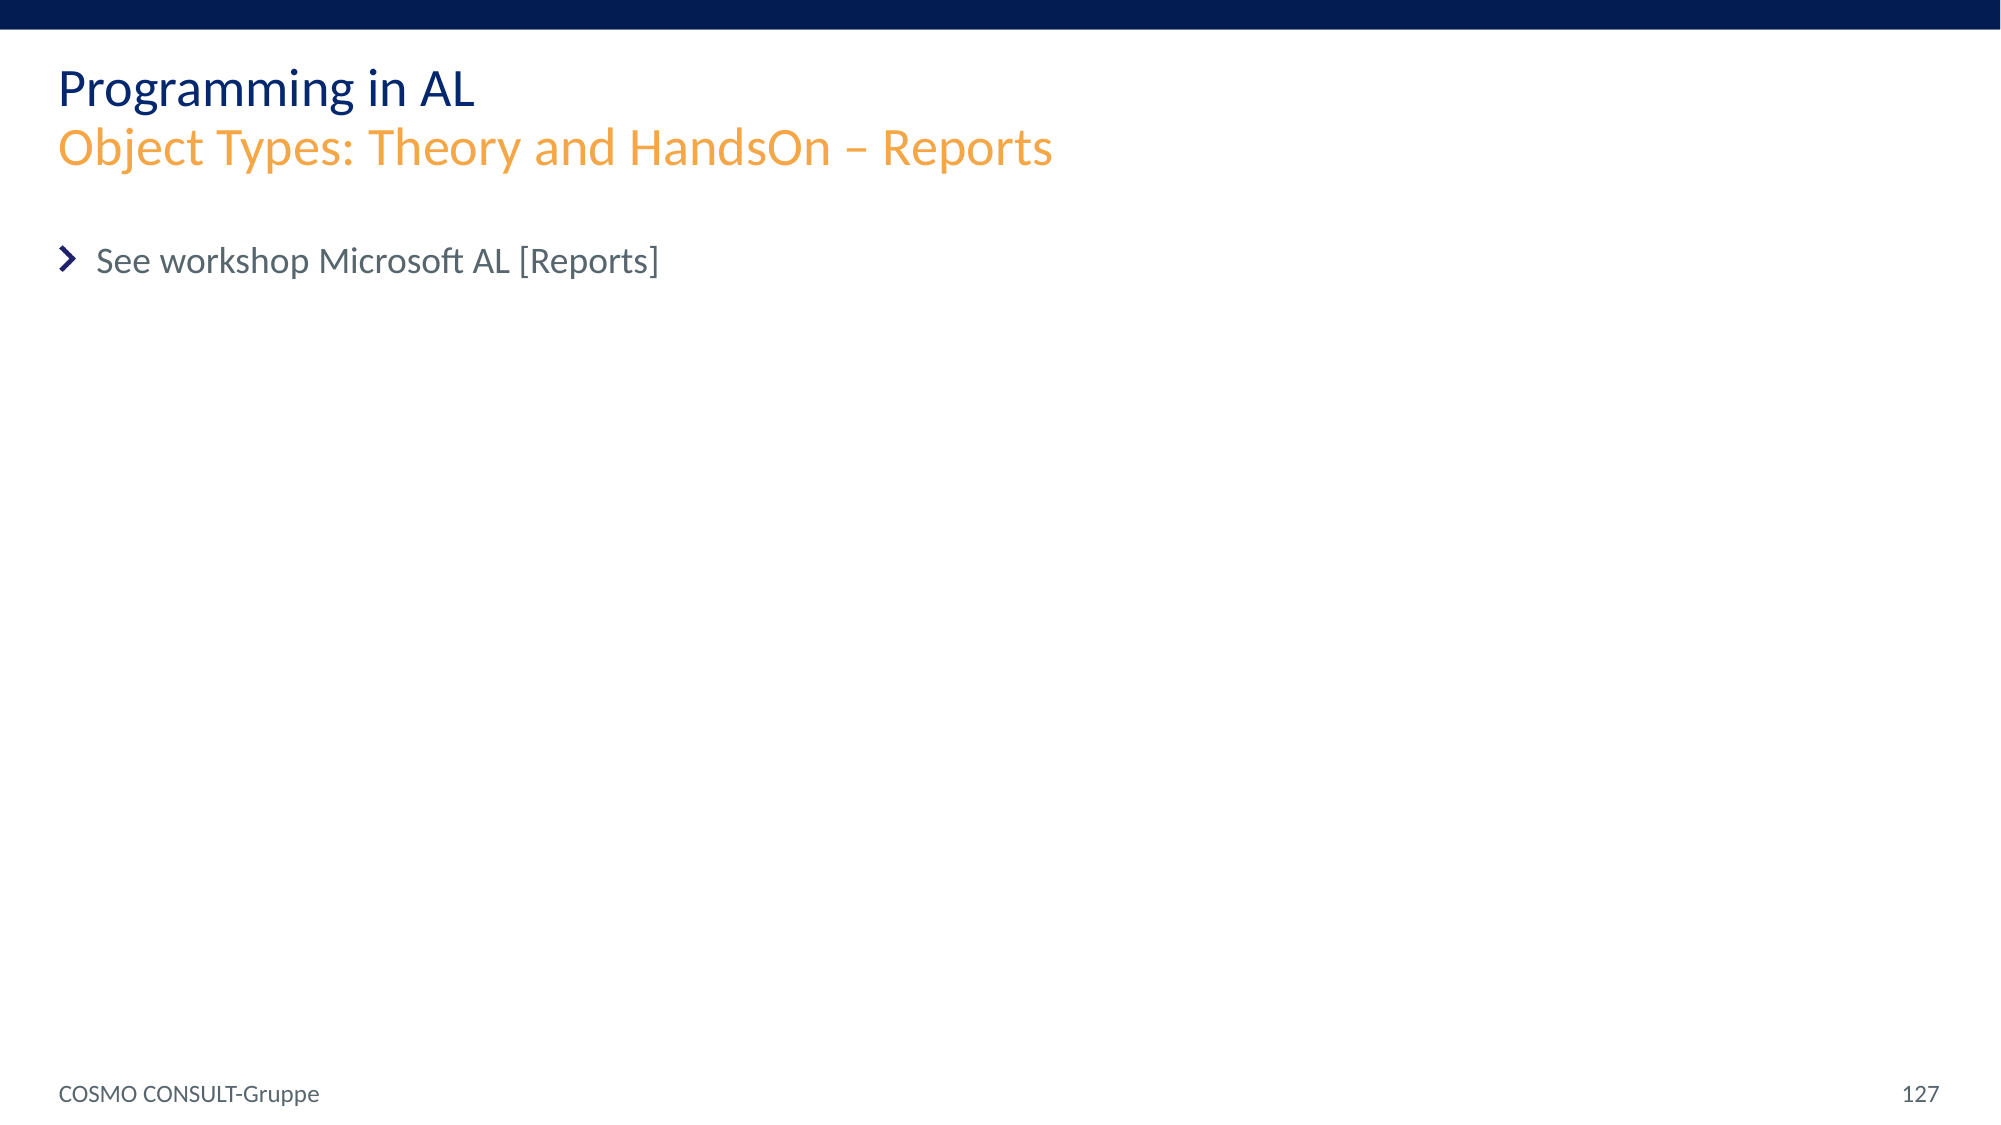

# Programming in AL Object Types: Theory and HandsOn – Reports
See workshop Microsoft AL [Reports]
COSMO CONSULT-Gruppe
 127